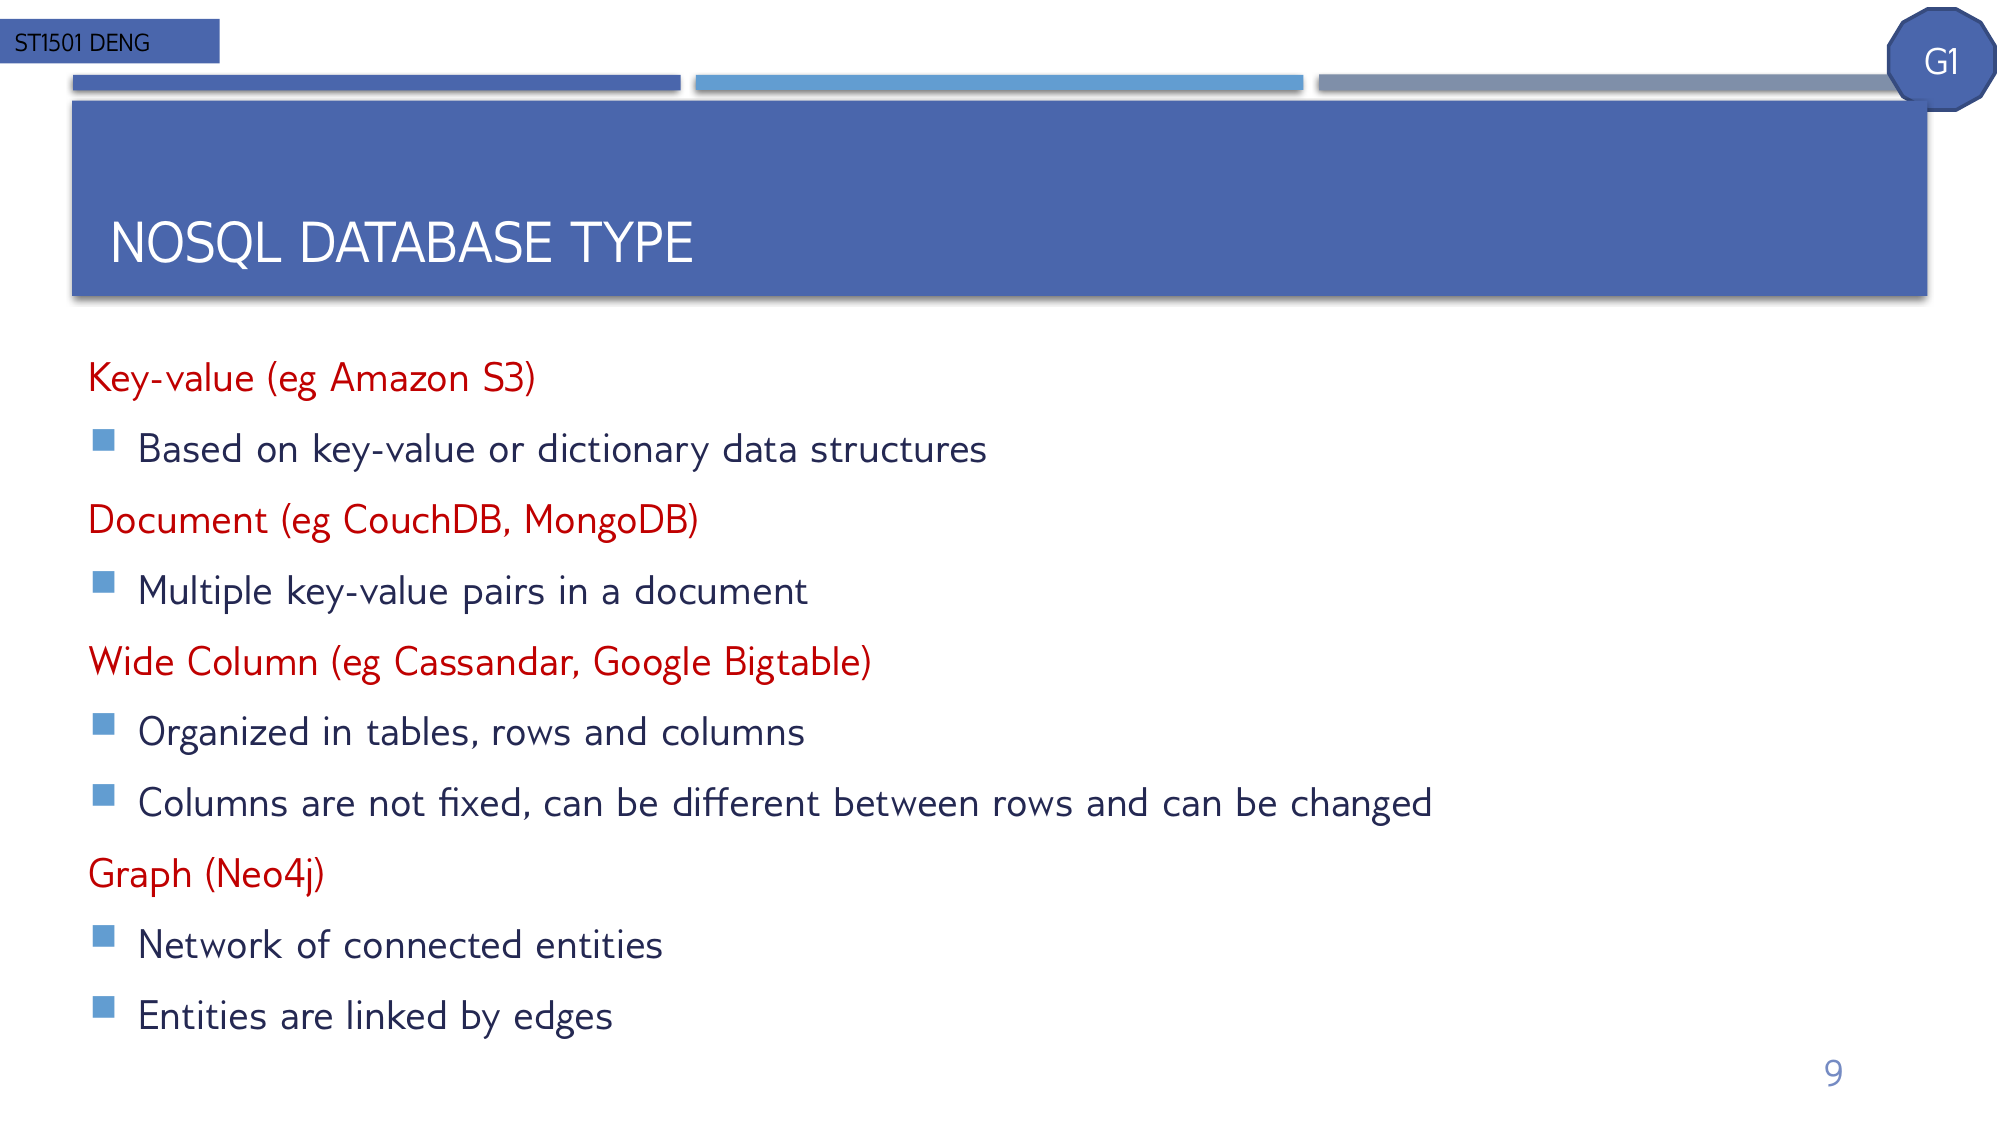

# NOSQL Database Type
Key-value (eg Amazon S3)
Based on key-value or dictionary data structures
Document (eg CouchDB, MongoDB)
Multiple key-value pairs in a document
Wide Column (eg Cassandar, Google Bigtable)
Organized in tables, rows and columns
Columns are not fixed, can be different between rows and can be changed
Graph (Neo4j)
Network of connected entities
Entities are linked by edges
9